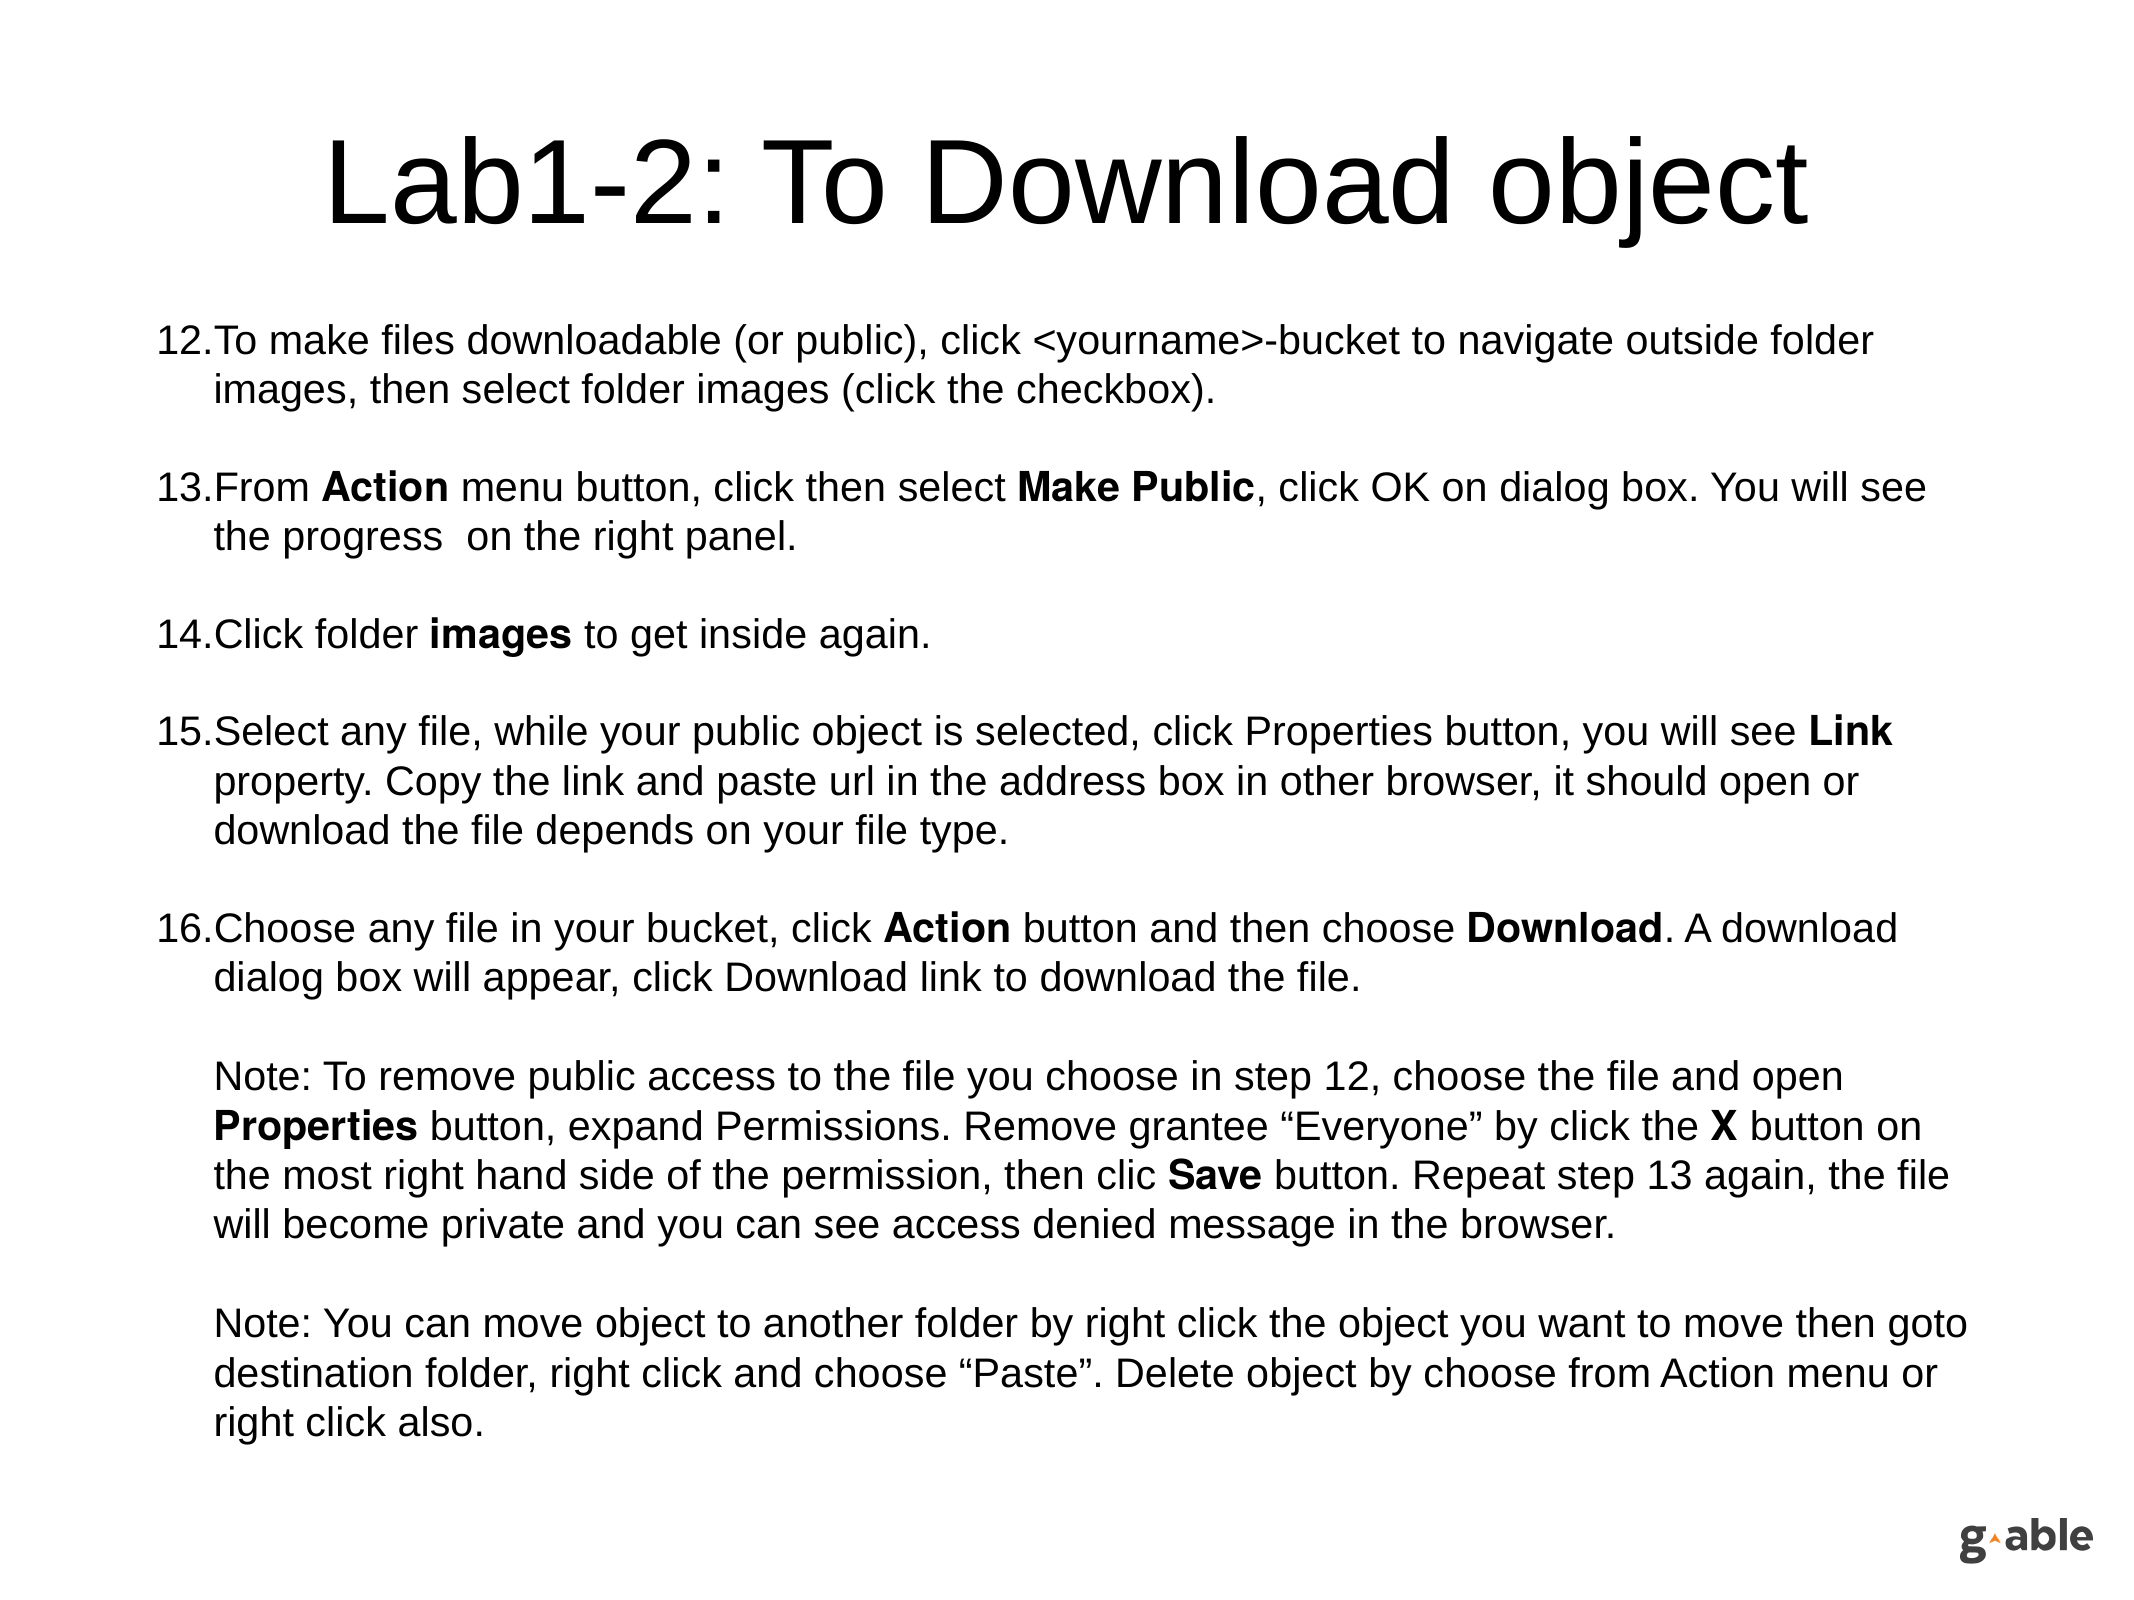

# Lab1-2: To Download object
To make files downloadable (or public), click <yourname>-bucket to navigate outside folder images, then select folder images (click the checkbox).
From Action menu button, click then select Make Public, click OK on dialog box. You will see the progress  on the right panel.
Click folder images to get inside again.
Select any file, while your public object is selected, click Properties button, you will see Link property. Copy the link and paste url in the address box in other browser, it should open or download the file depends on your file type.
Choose any file in your bucket, click Action button and then choose Download. A download dialog box will appear, click Download link to download the file.
Note: To remove public access to the file you choose in step 12, choose the file and open Properties button, expand Permissions. Remove grantee “Everyone” by click the X button on the most right hand side of the permission, then clic Save button. Repeat step 13 again, the file will become private and you can see access denied message in the browser.
Note: You can move object to another folder by right click the object you want to move then goto destination folder, right click and choose “Paste”. Delete object by choose from Action menu or right click also.
22